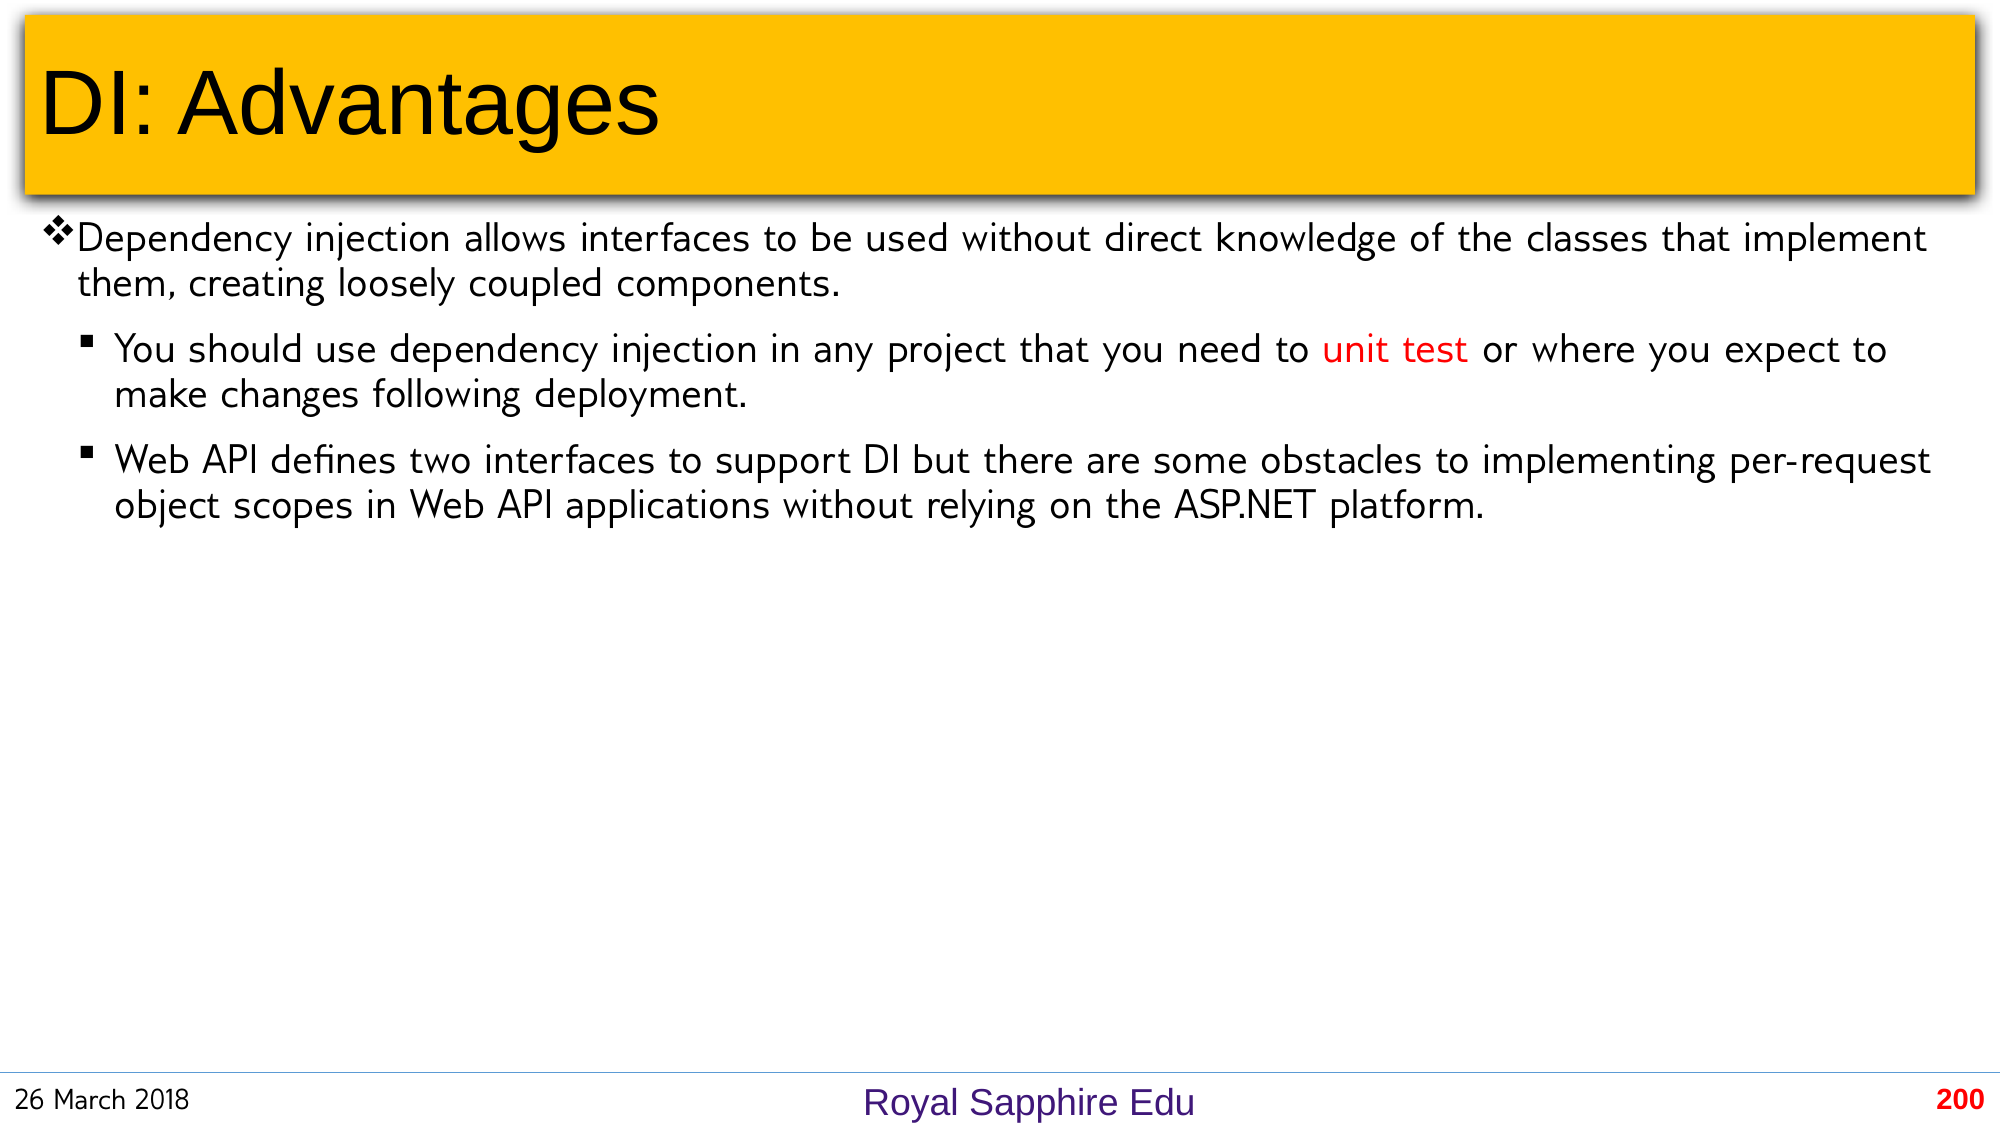

# DI: Advantages
Dependency injection allows interfaces to be used without direct knowledge of the classes that implement them, creating loosely coupled components.
You should use dependency injection in any project that you need to unit test or where you expect to make changes following deployment.
Web API defines two interfaces to support DI but there are some obstacles to implementing per-request object scopes in Web API applications without relying on the ASP.NET platform.

26 March 2018
200